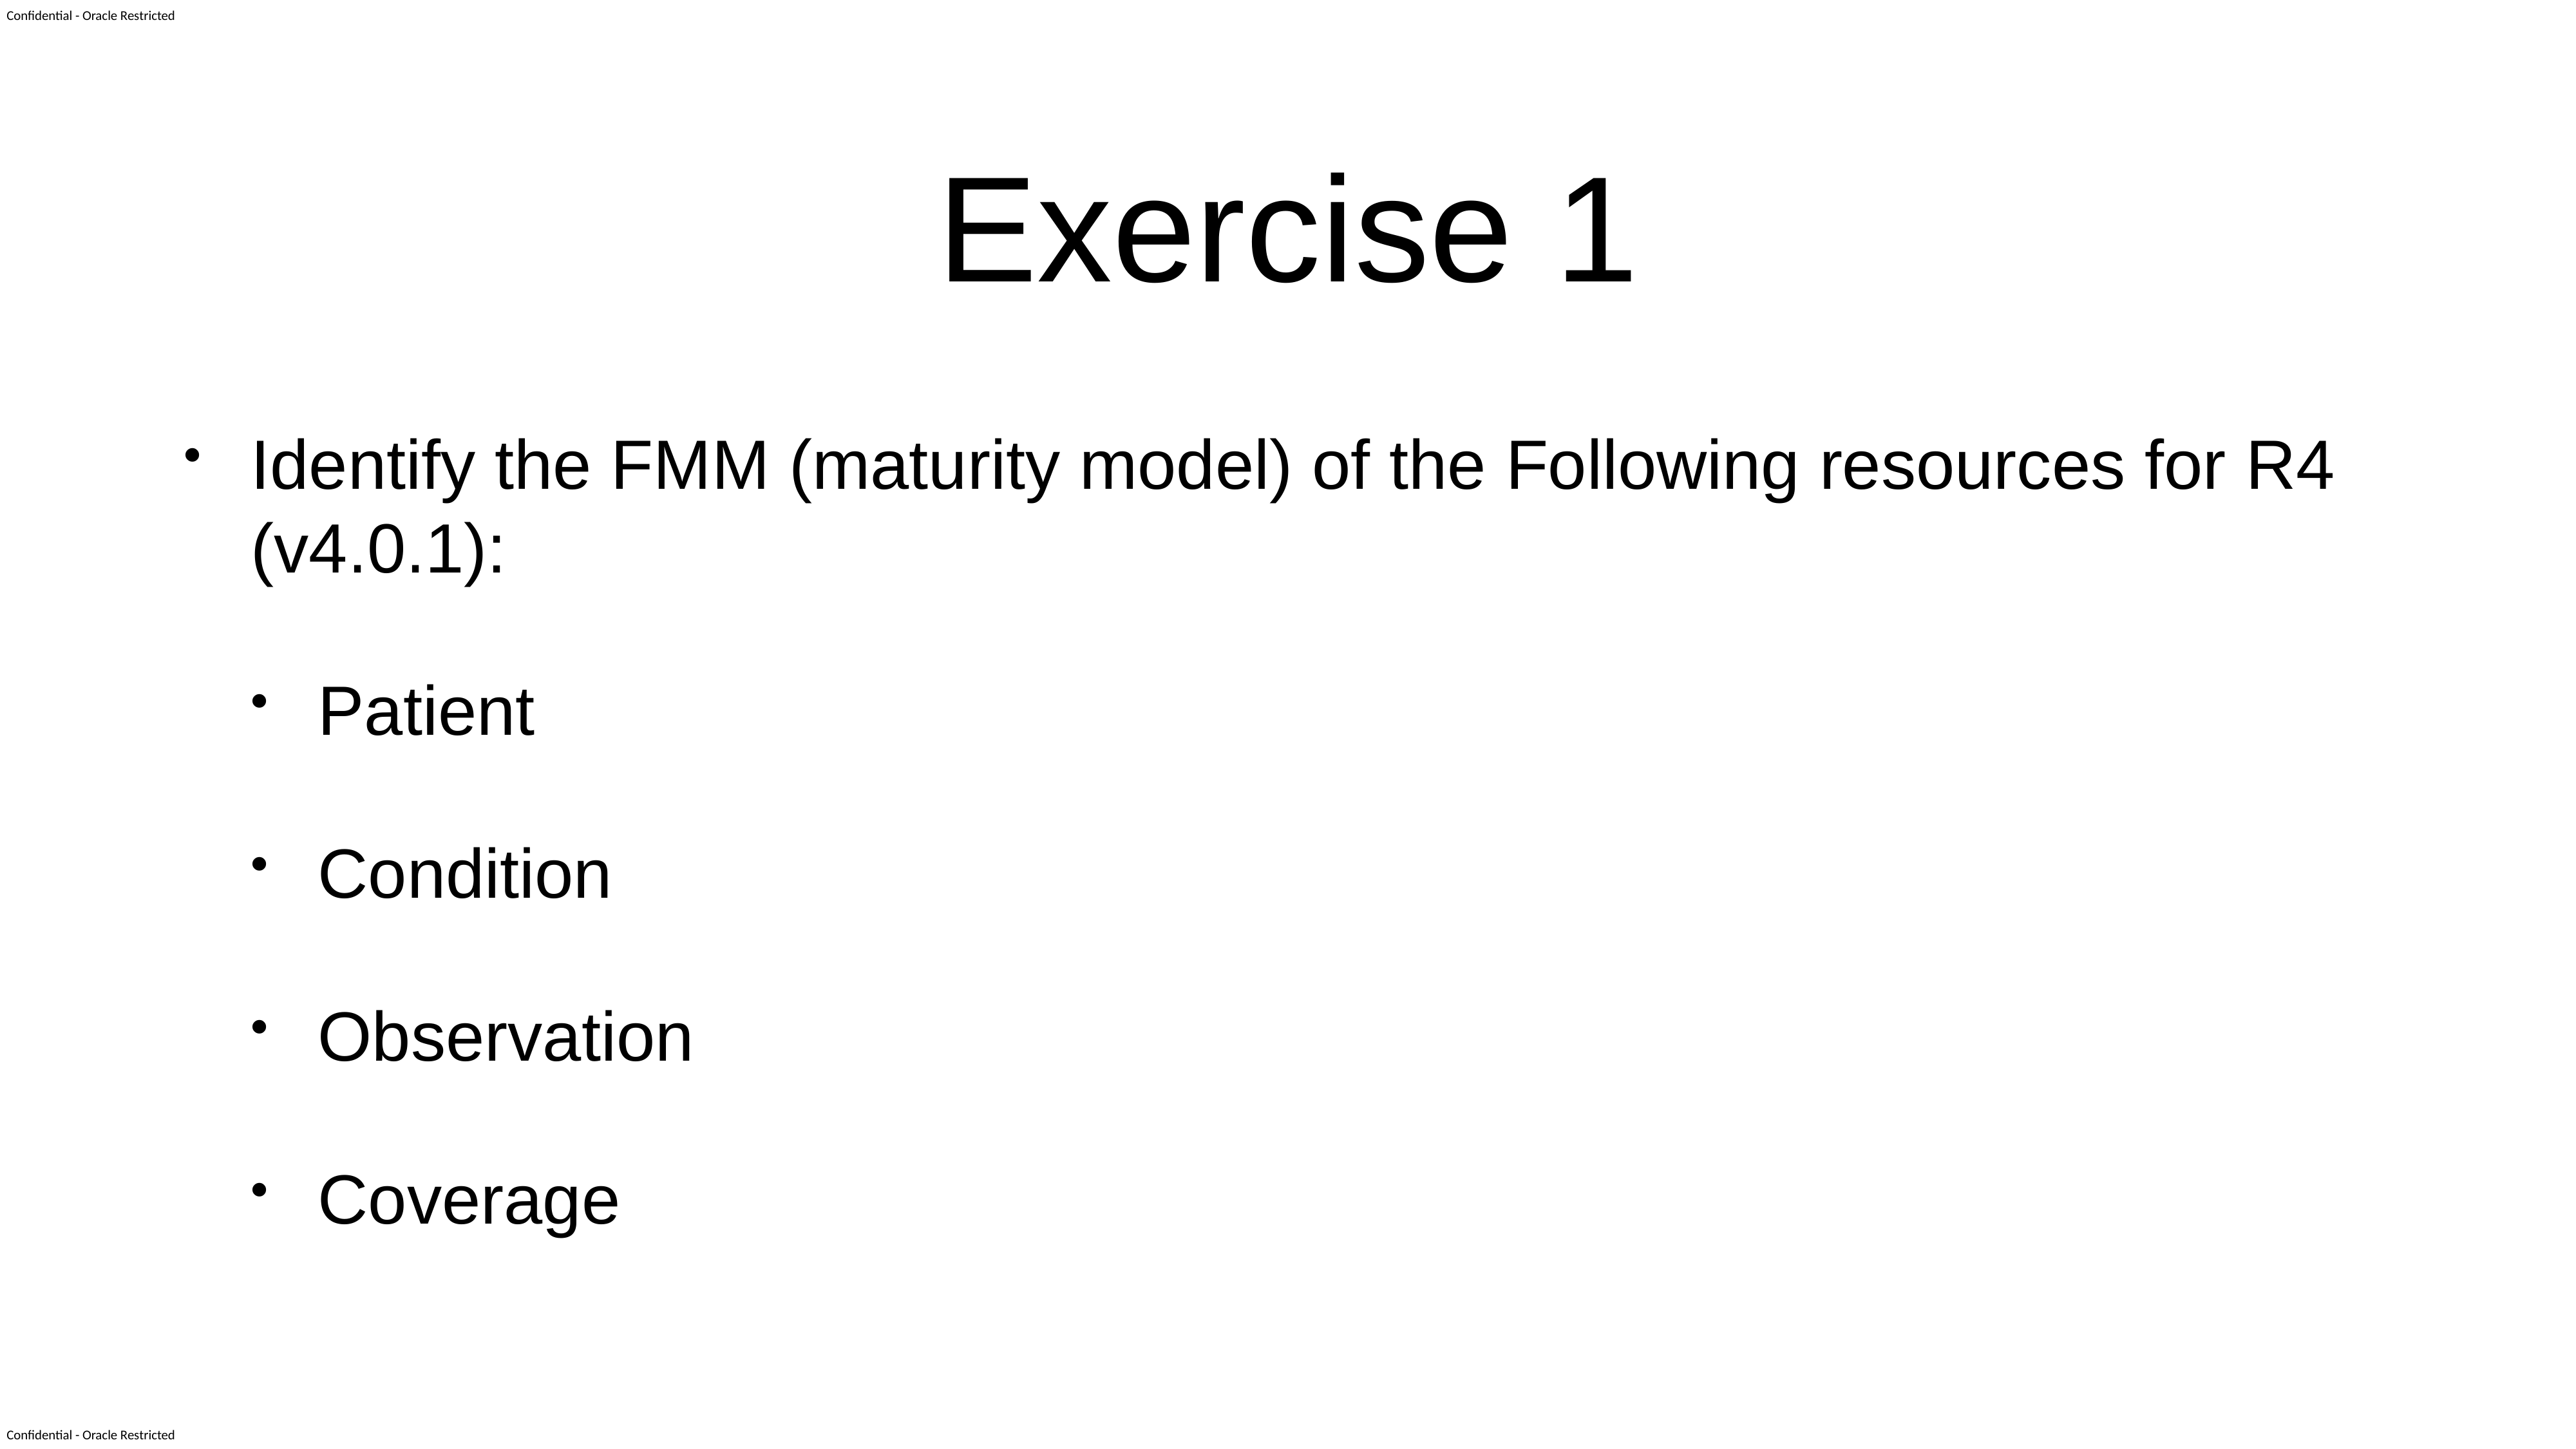

Identify the FMM (maturity model) of the Following resources for R4 (v4.0.1):
Patient
Condition
Observation
Coverage
# Exercise 1